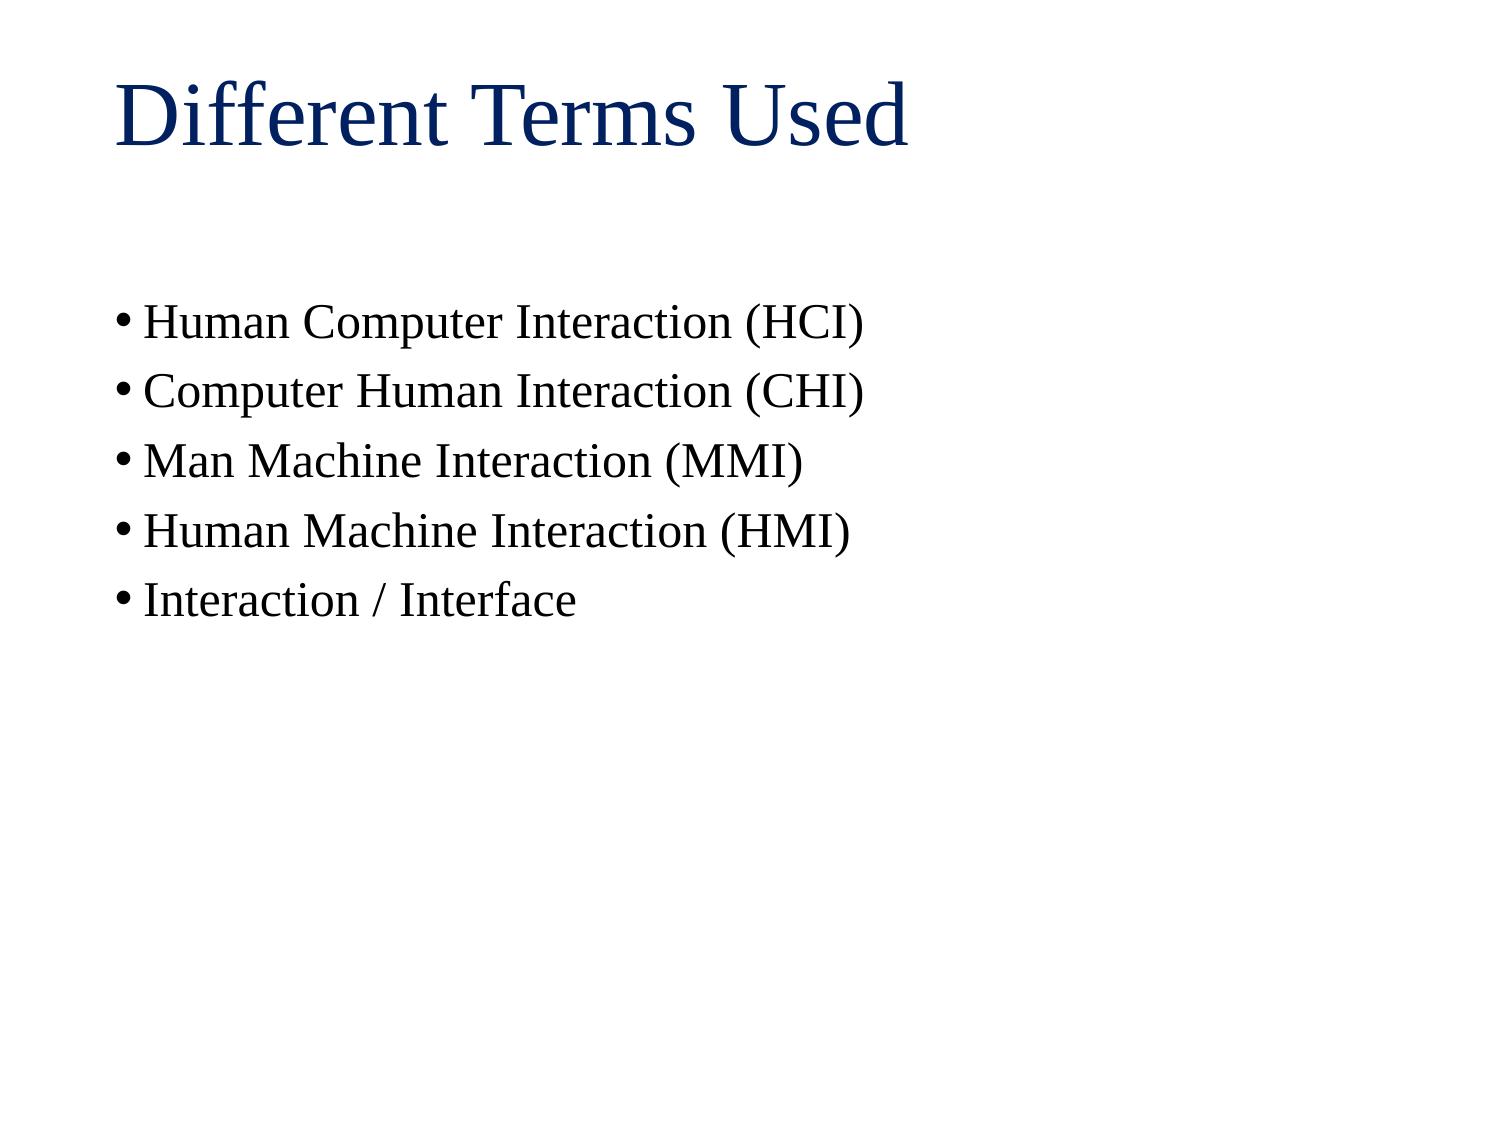

# Different Terms Used
Human Computer Interaction (HCI)
Computer Human Interaction (CHI)
Man Machine Interaction (MMI)
Human Machine Interaction (HMI)
Interaction / Interface